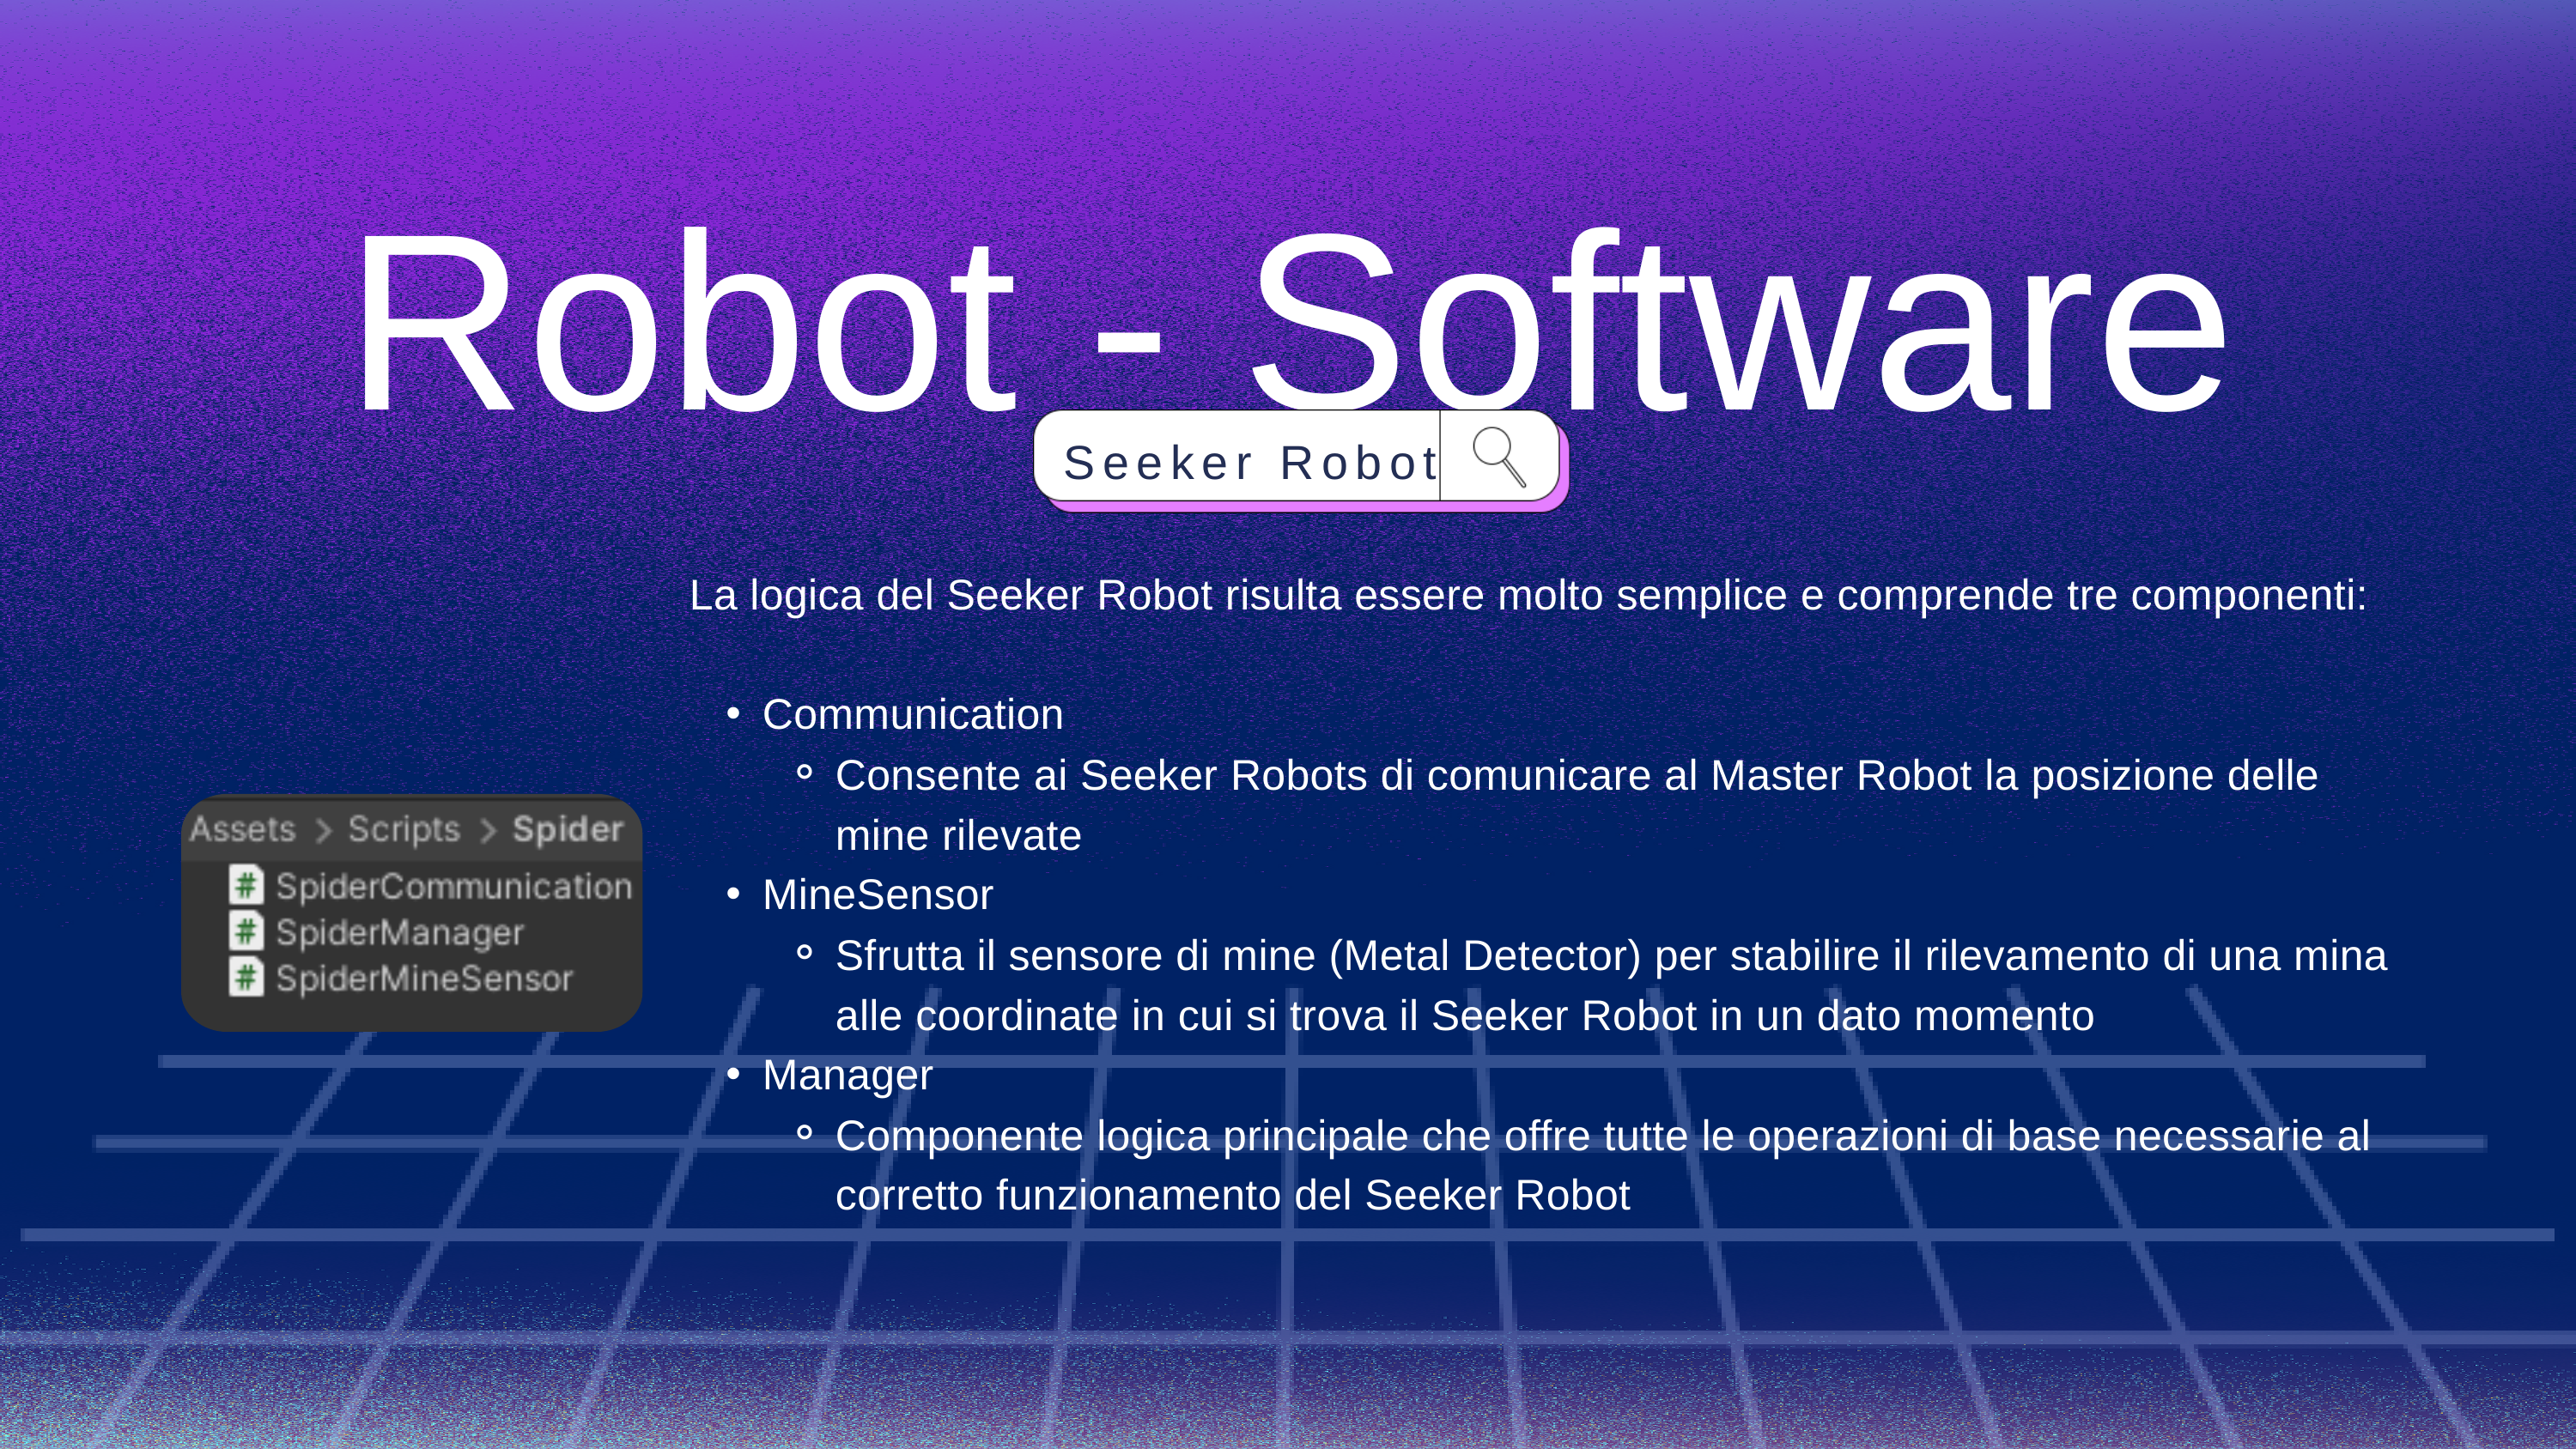

Robot - Software

Seeker Robot
La logica del Seeker Robot risulta essere molto semplice e comprende tre componenti:

Communication
Consente ai Seeker Robots di comunicare al Master Robot la posizione delle mine rilevate
MineSensor
Sfrutta il sensore di mine (Metal Detector) per stabilire il rilevamento di una mina alle coordinate in cui si trova il Seeker Robot in un dato momento
Manager
Componente logica principale che offre tutte le operazioni di base necessarie al corretto funzionamento del Seeker Robot